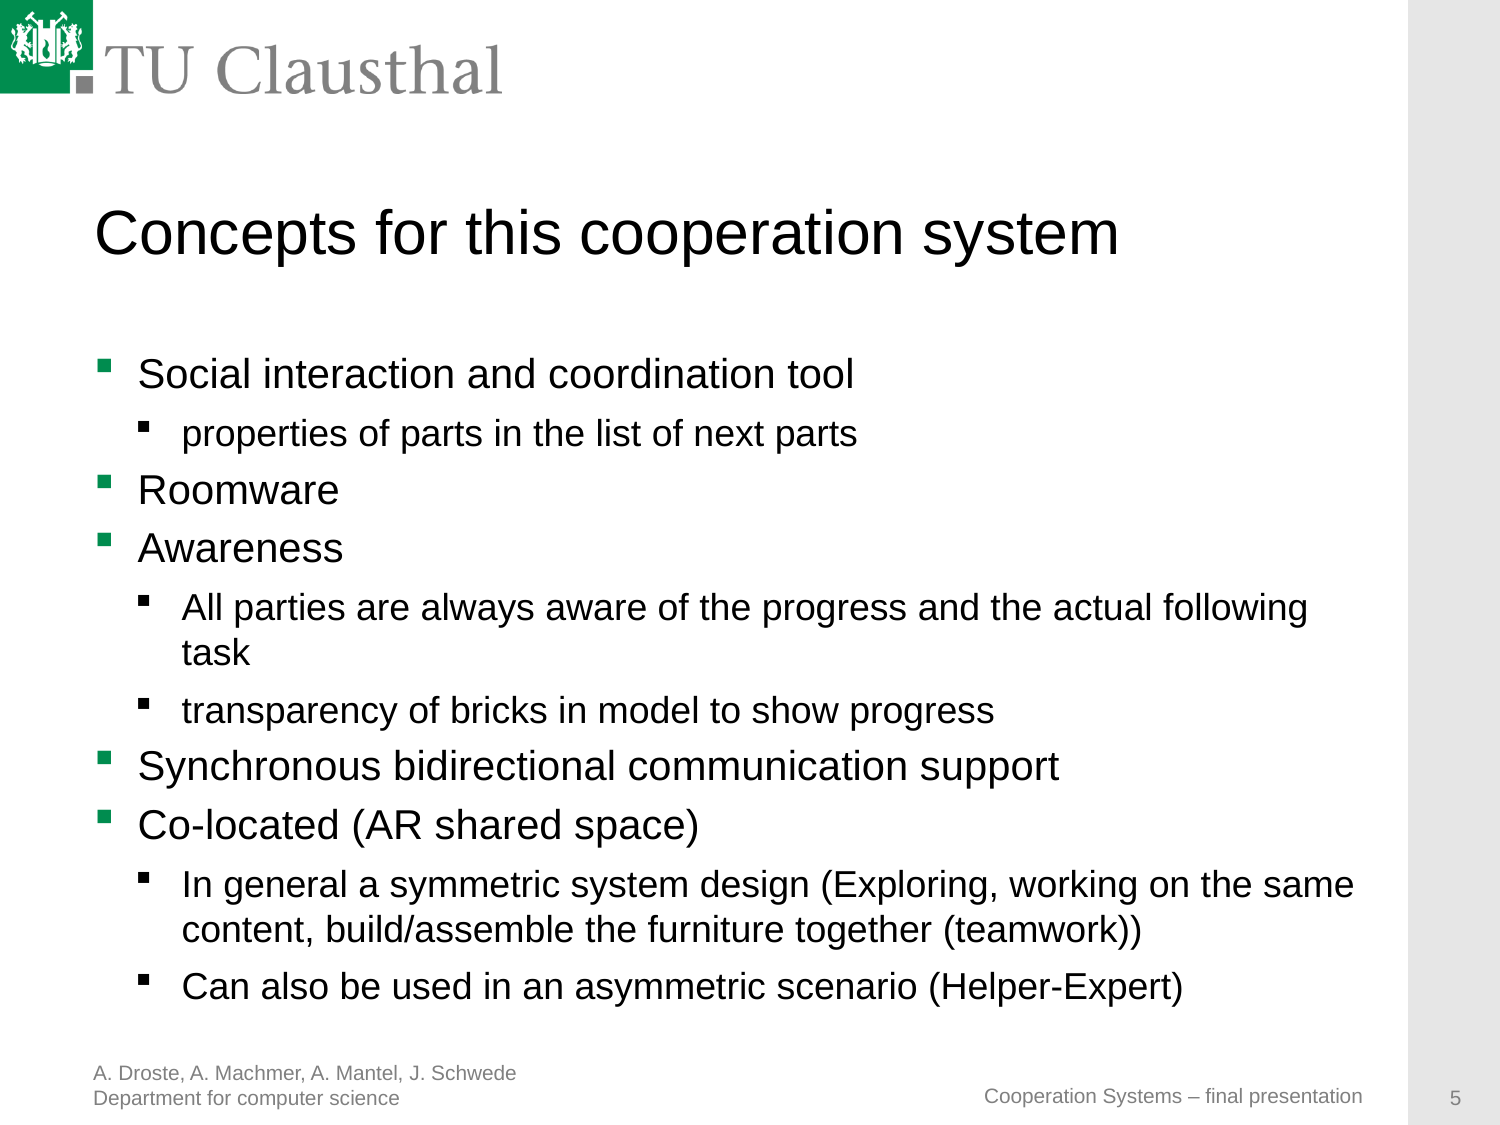

# Concepts for this cooperation system

Social interaction and coordination tool
properties of parts in the list of next parts
Roomware
Awareness
All parties are always aware of the progress and the actual following task
transparency of bricks in model to show progress
Synchronous bidirectional communication support
Co-located (AR shared space)
In general a symmetric system design (Exploring, working on the same content, build/assemble the furniture together (teamwork))
Can also be used in an asymmetric scenario (Helper-Expert)